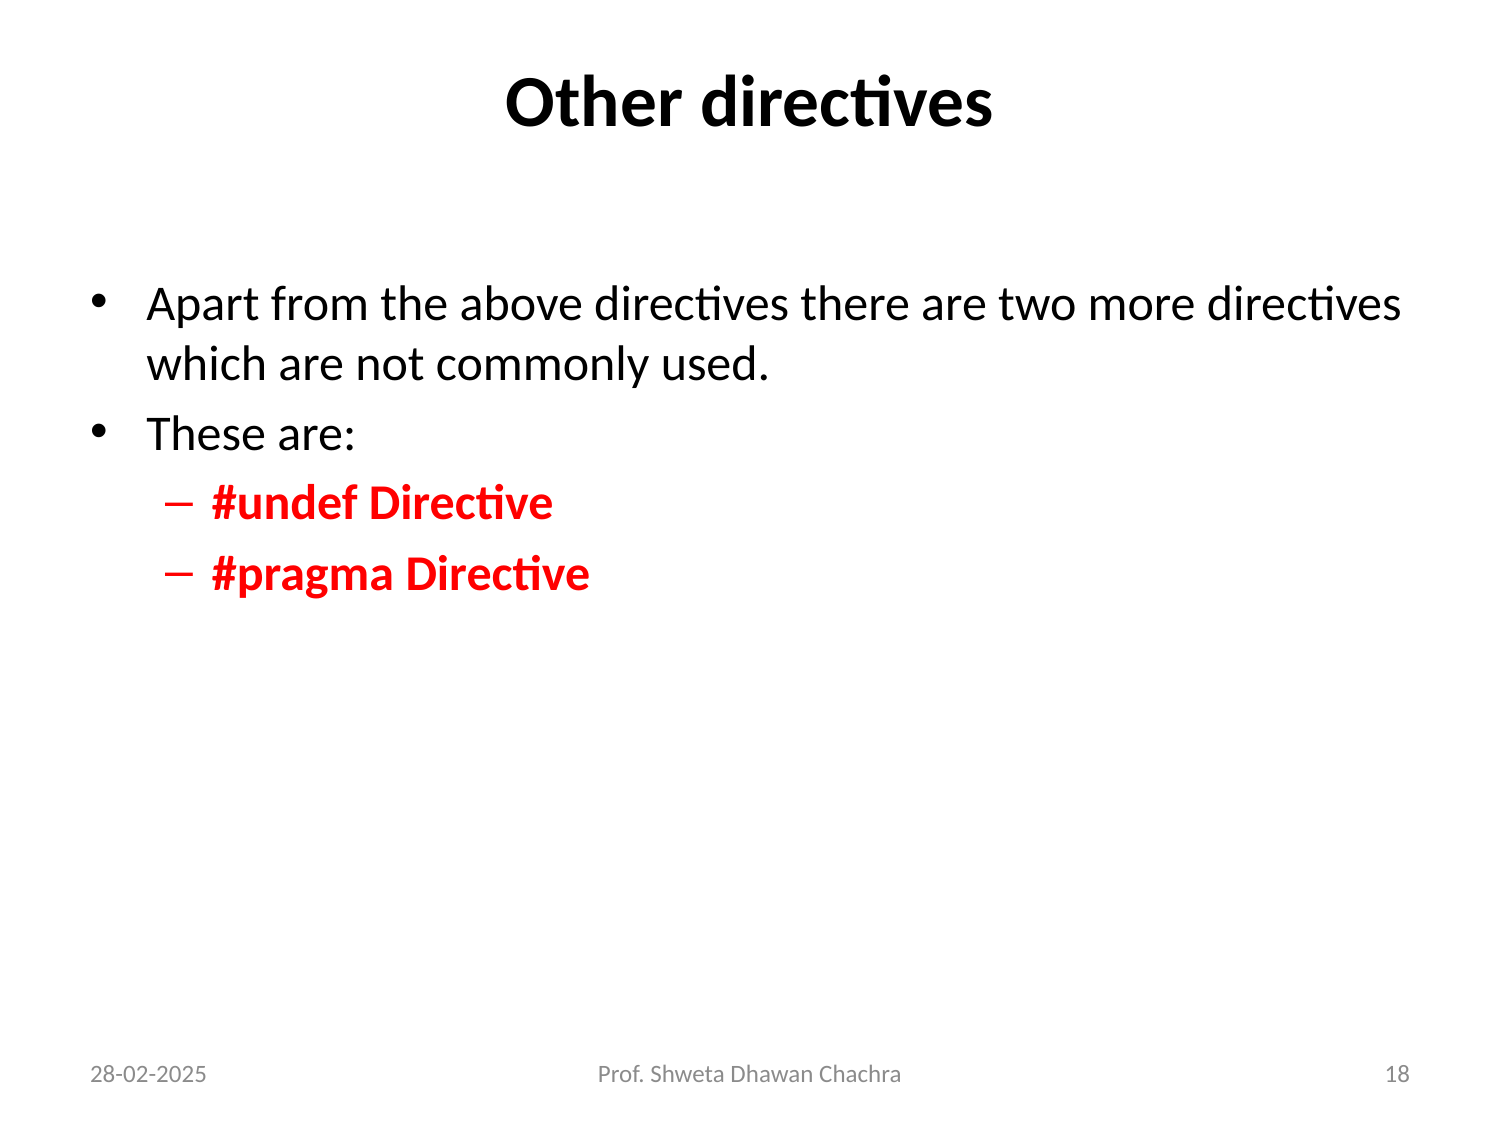

# Other directives
Apart from the above directives there are two more directives which are not commonly used.
These are:
#undef Directive
#pragma Directive
28-02-2025
Prof. Shweta Dhawan Chachra
18